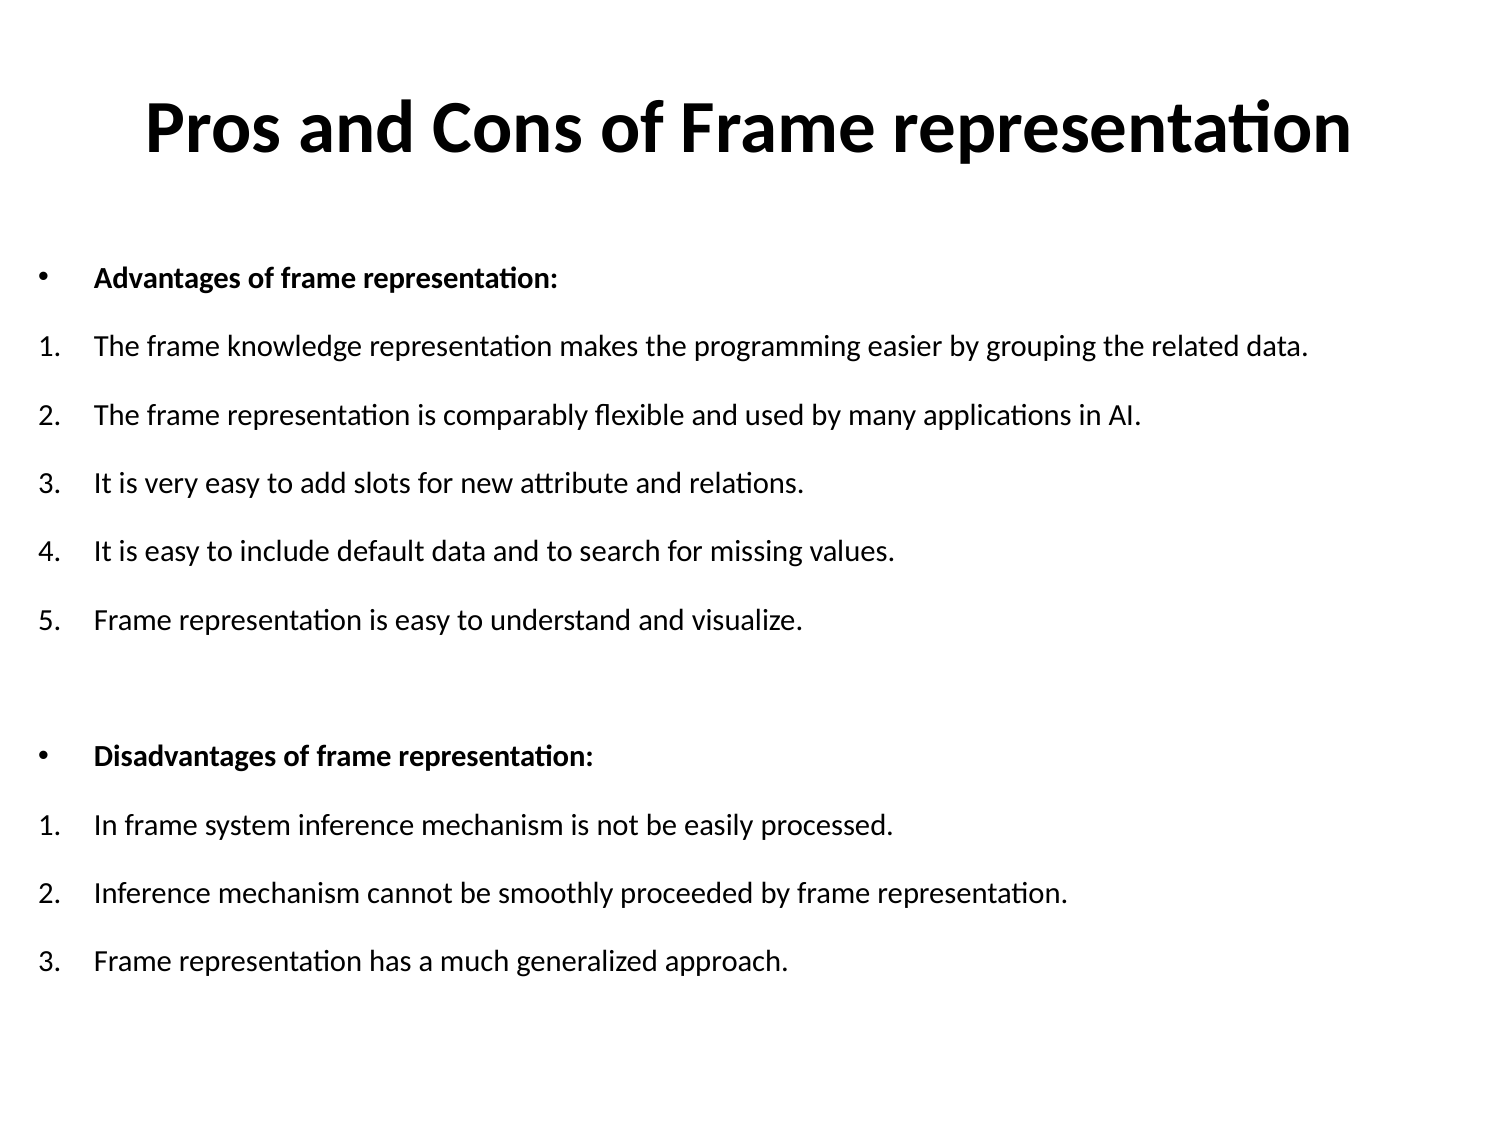

# Pros and Cons of Frame representation
Advantages of frame representation:
The frame knowledge representation makes the programming easier by grouping the related data.
The frame representation is comparably flexible and used by many applications in AI.
It is very easy to add slots for new attribute and relations.
It is easy to include default data and to search for missing values.
Frame representation is easy to understand and visualize.

Disadvantages of frame representation:
In frame system inference mechanism is not be easily processed.
Inference mechanism cannot be smoothly proceeded by frame representation.
Frame representation has a much generalized approach.